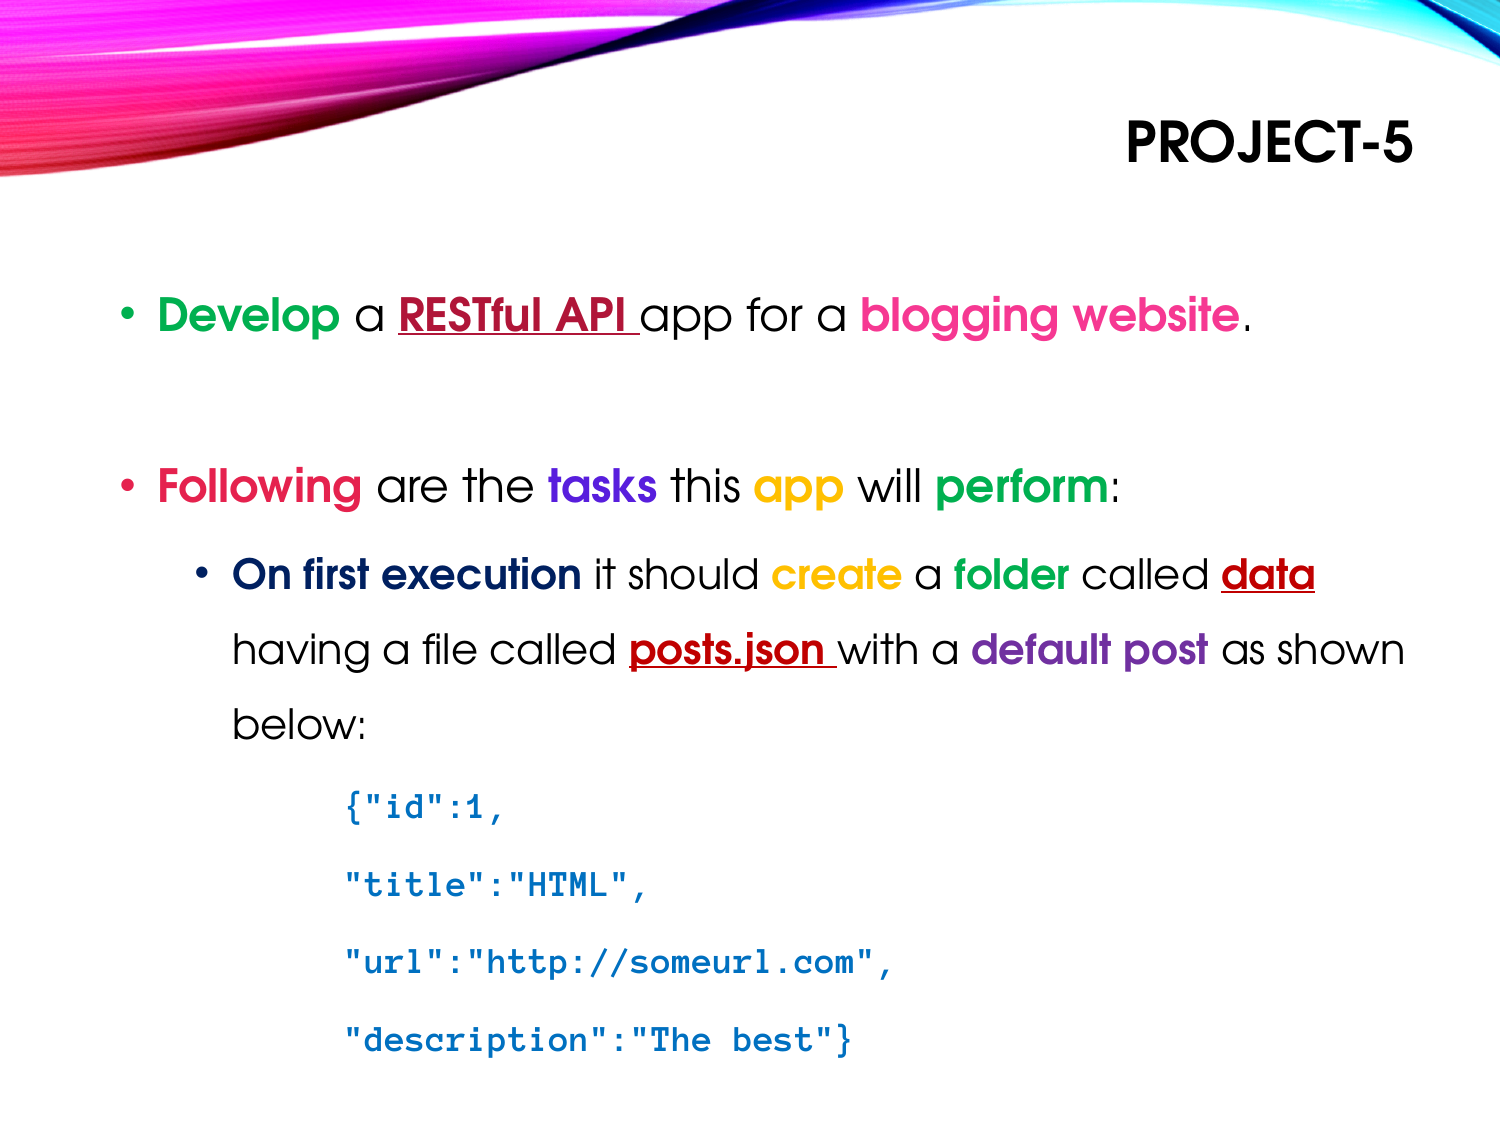

# Project-5
Develop a RESTful API app for a blogging website.

Following are the tasks this app will perform:
On first execution it should create a folder called data having a file called posts.json with a default post as shown below:
	{"id":1,
	"title":"HTML",
	"url":"http://someurl.com",
	"description":"The best"}